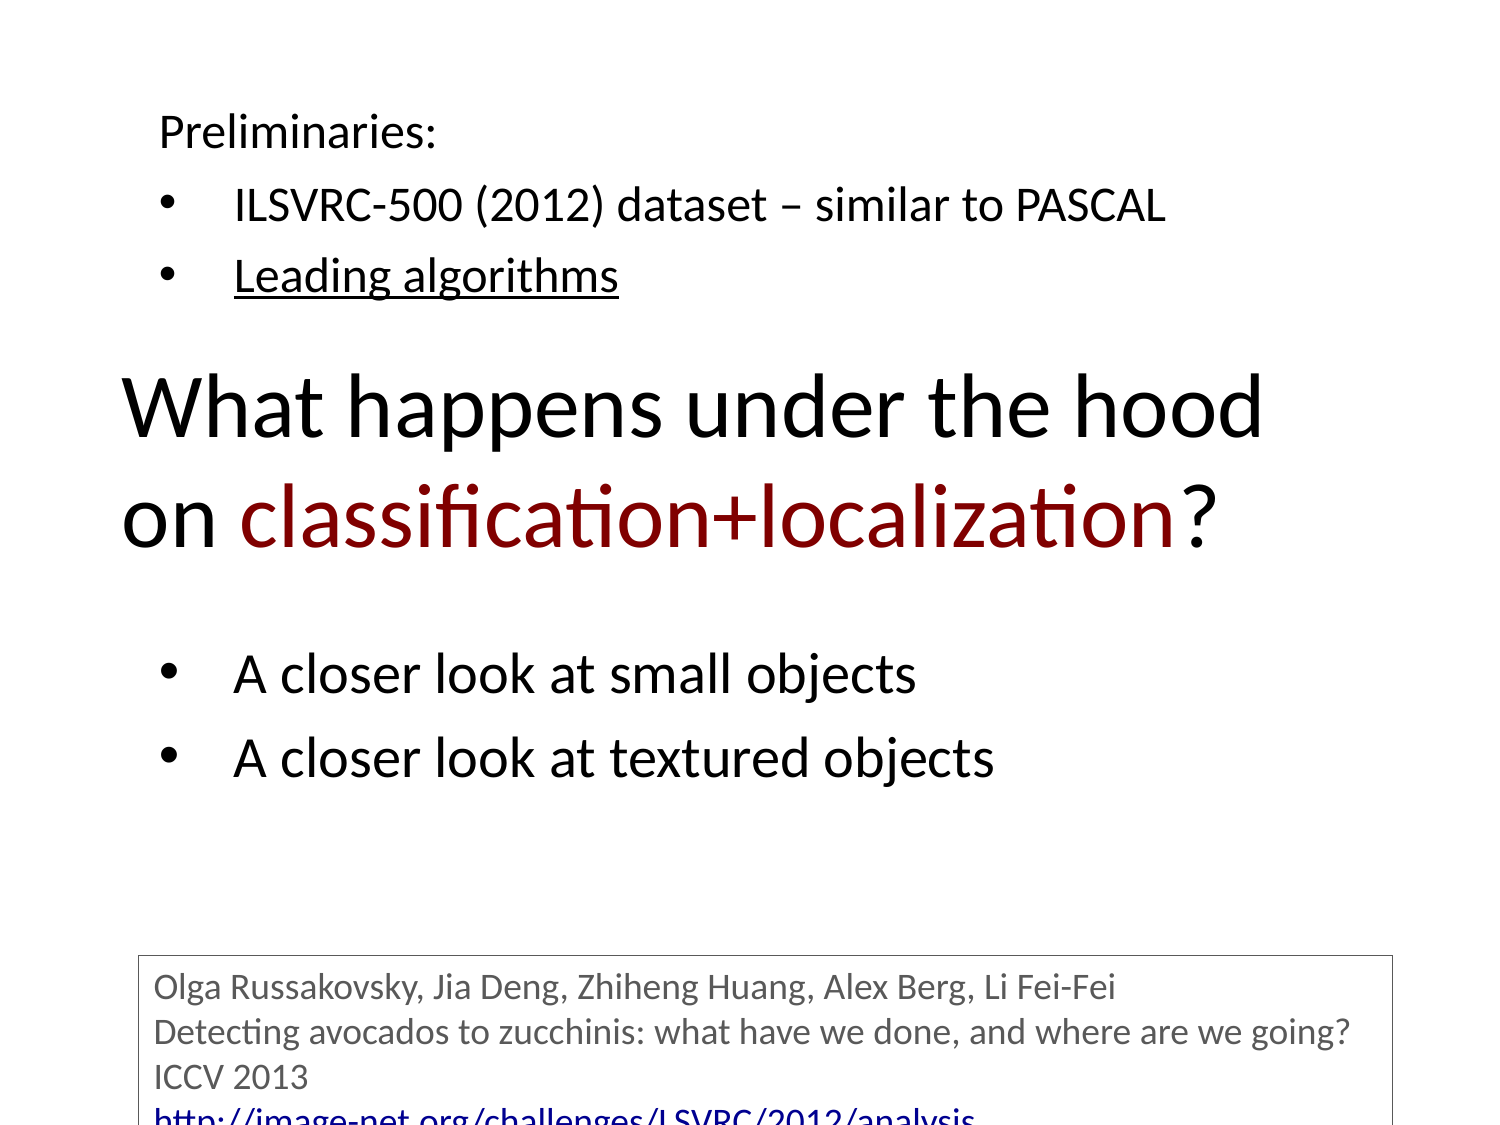

Preliminaries:
ILSVRC-500 (2012) dataset – similar to PASCAL
Leading algorithms
What happens under the hood
on classification+localization?
A closer look at small objects
A closer look at textured objects
Olga Russakovsky, Jia Deng, Zhiheng Huang, Alex Berg, Li Fei-Fei
Detecting avocados to zucchinis: what have we done, and where are we going? ICCV 2013 	        	      http://image-net.org/challenges/LSVRC/2012/analysis